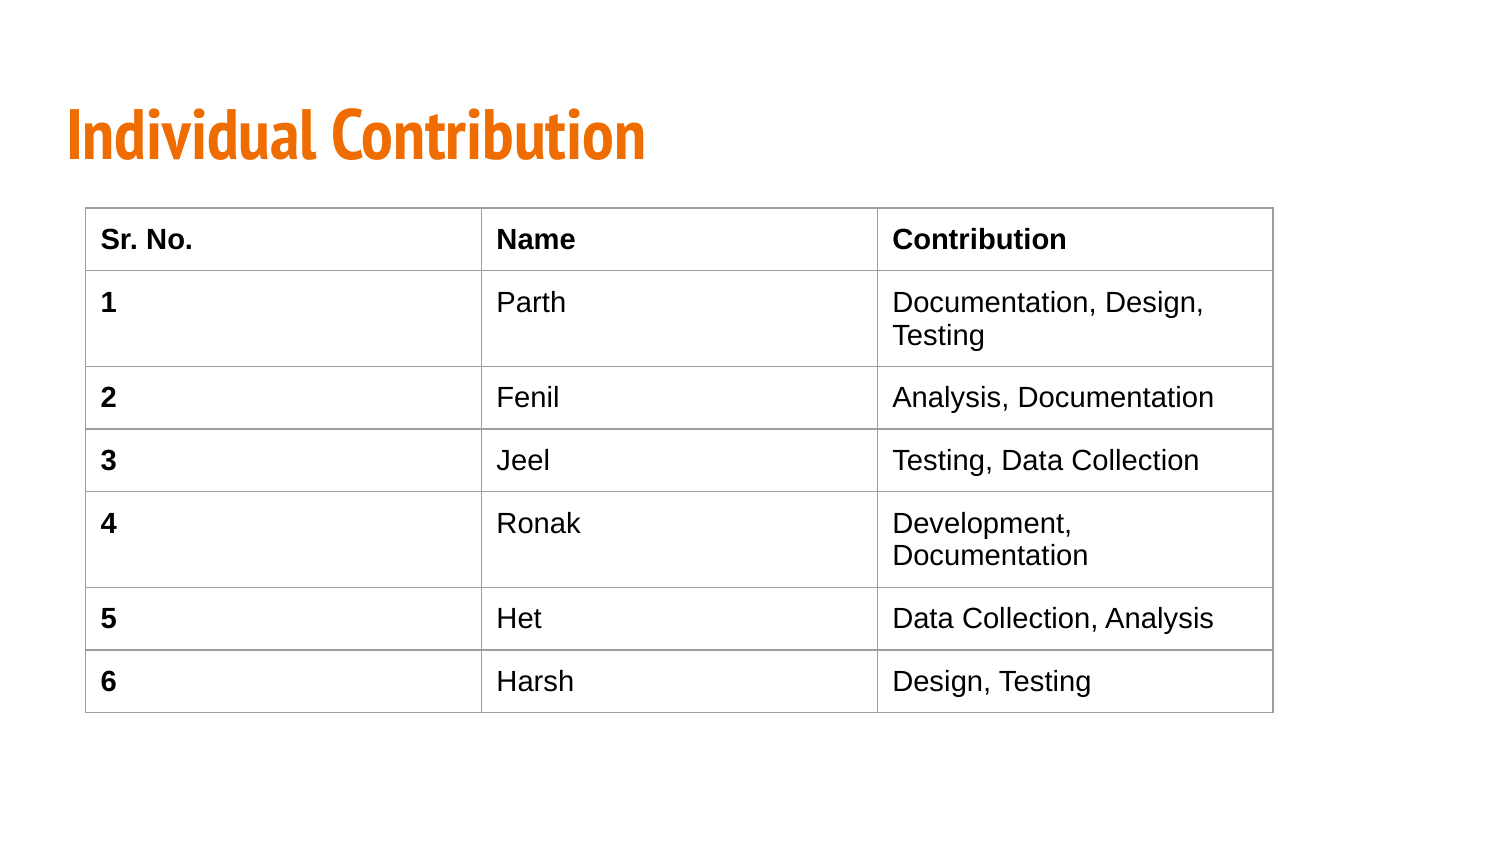

# Individual Contribution
| Sr. No. | Name | Contribution |
| --- | --- | --- |
| 1 | Parth | Documentation, Design, Testing |
| 2 | Fenil | Analysis, Documentation |
| 3 | Jeel | Testing, Data Collection |
| 4 | Ronak | Development, Documentation |
| 5 | Het | Data Collection, Analysis |
| 6 | Harsh | Design, Testing |